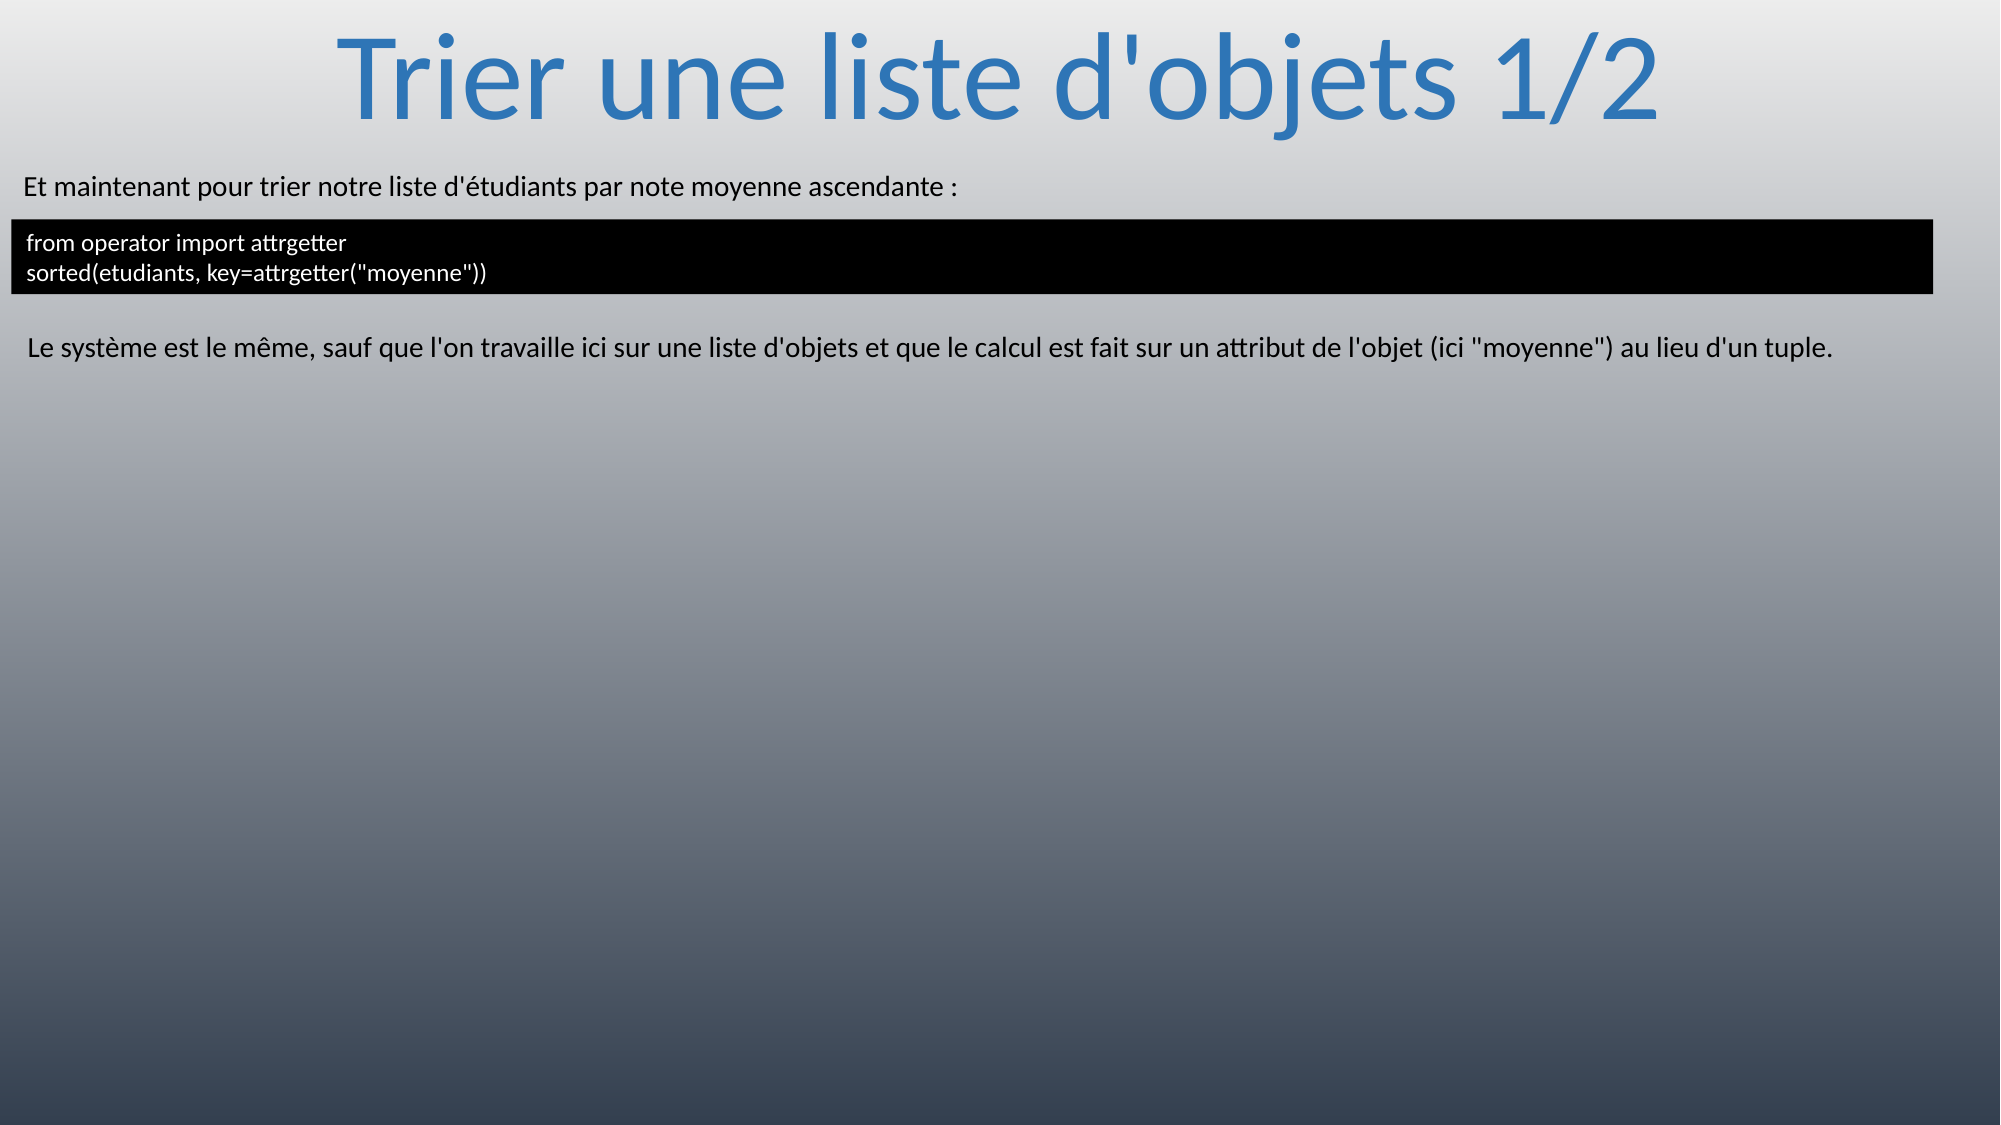

# Trier une liste d'objets 1/2
Et maintenant pour trier notre liste d'étudiants par note moyenne ascendante :
from operator import attrgetter
sorted(etudiants, key=attrgetter("moyenne"))
Le système est le même, sauf que l'on travaille ici sur une liste d'objets et que le calcul est fait sur un attribut de l'objet (ici "moyenne") au lieu d'un tuple.

265